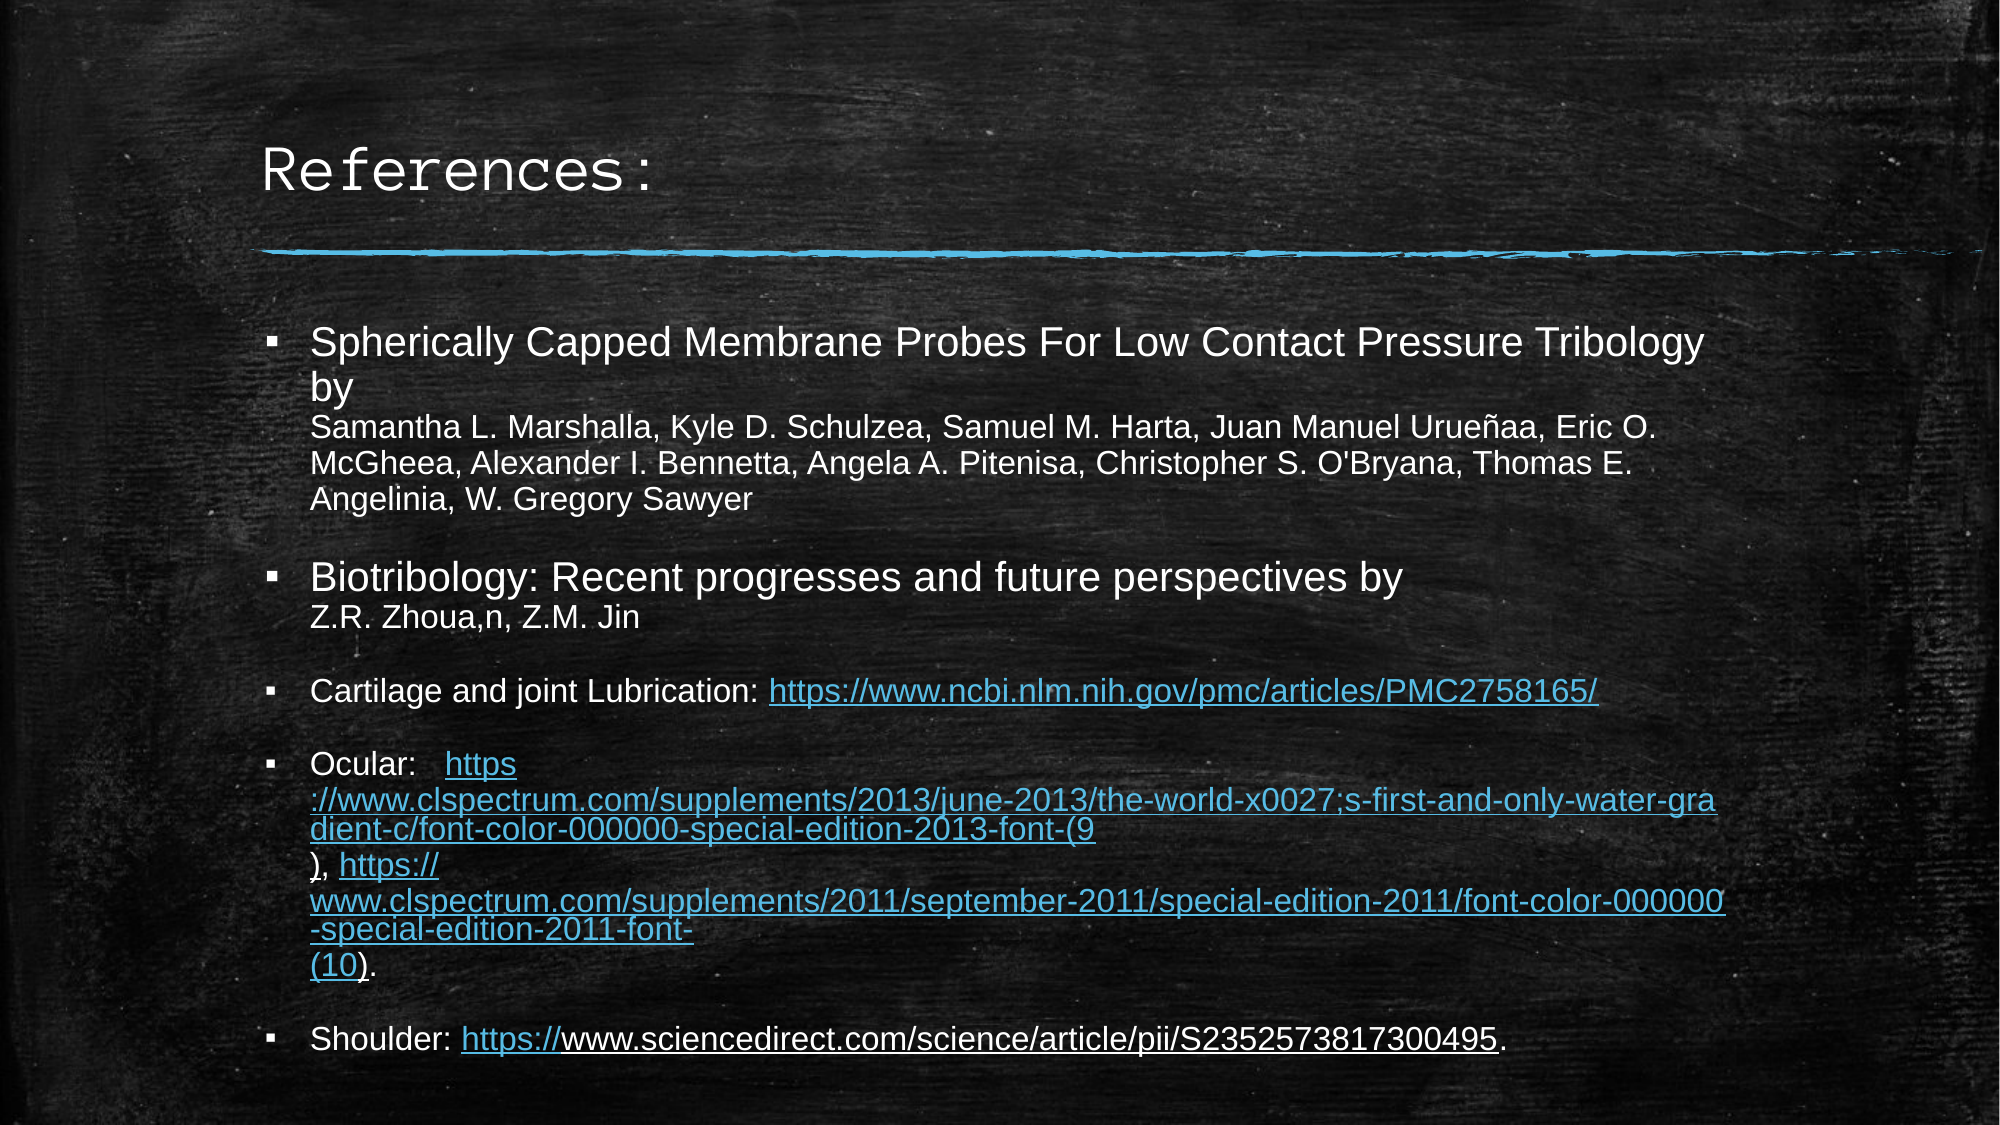

# References:
Spherically Capped Membrane Probes For Low Contact Pressure Tribology by
Samantha L. Marshalla, Kyle D. Schulzea, Samuel M. Harta, Juan Manuel Urueñaa, Eric O. McGheea, Alexander I. Bennetta, Angela A. Pitenisa, Christopher S. O'Bryana, Thomas E. Angelinia, W. Gregory Sawyer
Biotribology: Recent progresses and future perspectives by
Z.R. Zhoua,n, Z.M. Jin
Cartilage and joint Lubrication: https://www.ncbi.nlm.nih.gov/pmc/articles/PMC2758165/
Ocular:   https://www.clspectrum.com/supplements/2013/june-2013/the-world-x0027;s-first-and-only-water-gradient-c/font-color-000000-special-edition-2013-font-(9), https://www.clspectrum.com/supplements/2011/september-2011/special-edition-2011/font-color-000000-special-edition-2011-font-(10).
Shoulder: https://www.sciencedirect.com/science/article/pii/S2352573817300495.